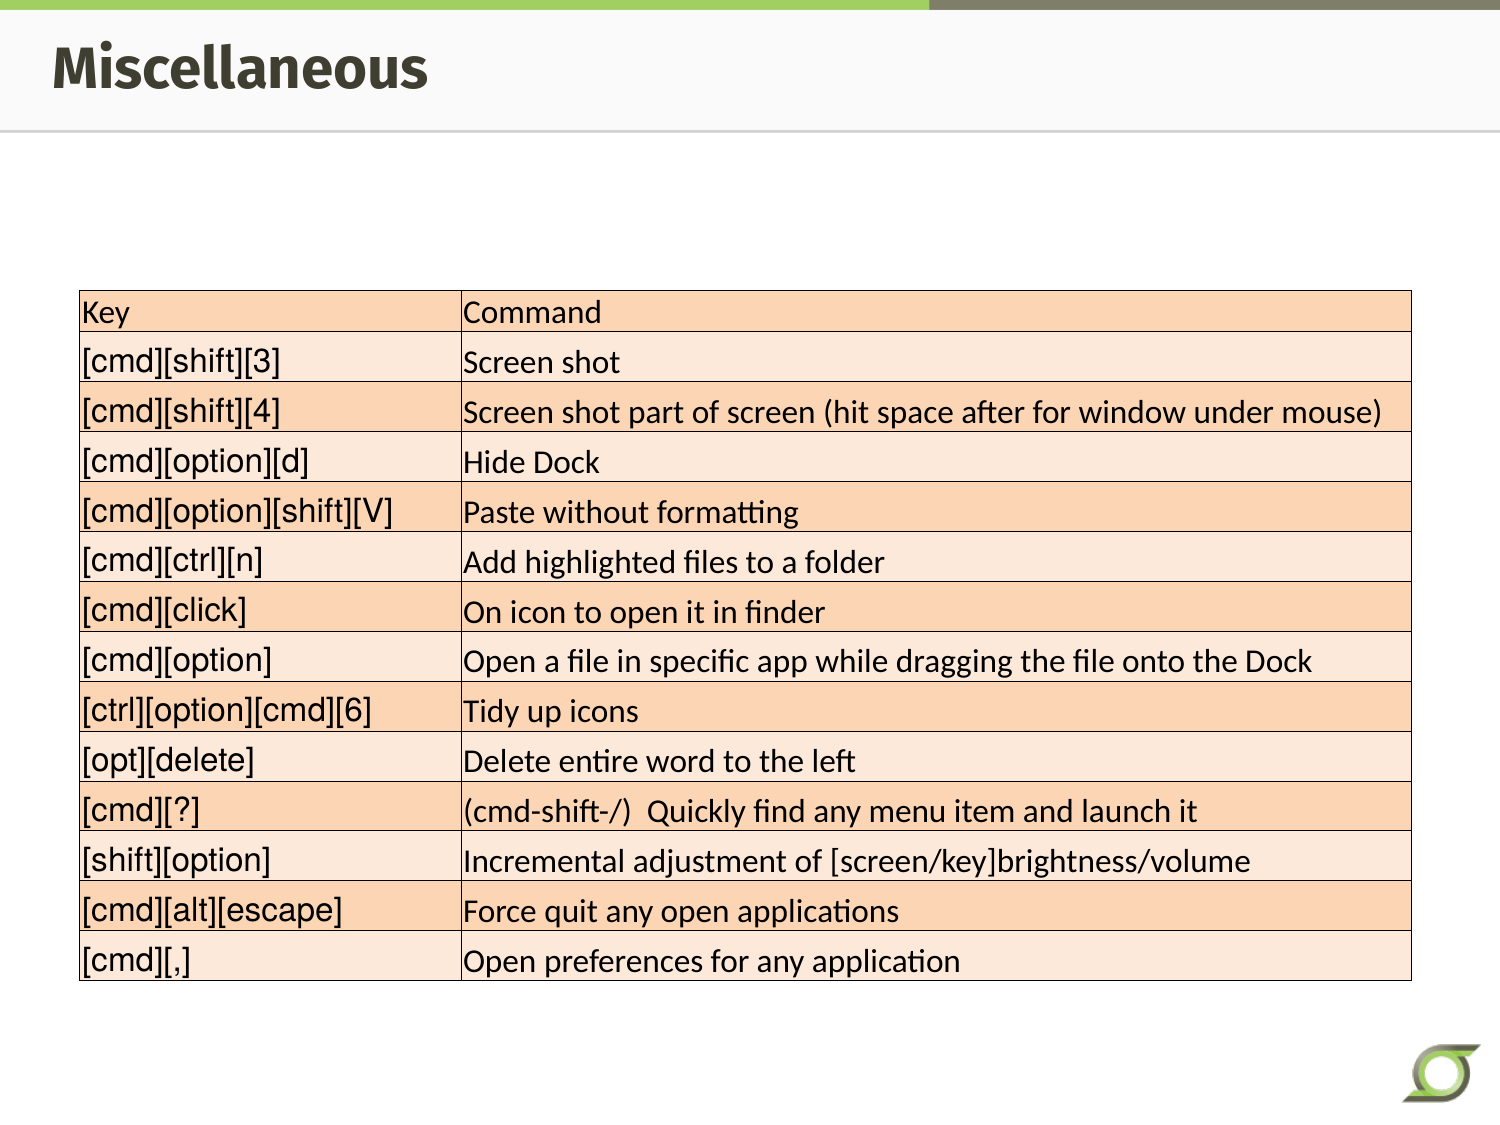

# Miscellaneous
| Key | Command |
| --- | --- |
| [cmd][shift][3] | Screen shot |
| [cmd][shift][4] | Screen shot part of screen (hit space after for window under mouse) |
| [cmd][option][d] | Hide Dock |
| [cmd][option][shift][V] | Paste without formatting |
| [cmd][ctrl][n] | Add highlighted files to a folder |
| [cmd][click] | On icon to open it in finder |
| [cmd][option] | Open a file in specific app while dragging the file onto the Dock |
| [ctrl][option][cmd][6] | Tidy up icons |
| [opt][delete] | Delete entire word to the left |
| [cmd][?] | (cmd-shift-/) Quickly find any menu item and launch it |
| [shift][option] | Incremental adjustment of [screen/key]brightness/volume |
| [cmd][alt][escape] | Force quit any open applications |
| [cmd][,] | Open preferences for any application |